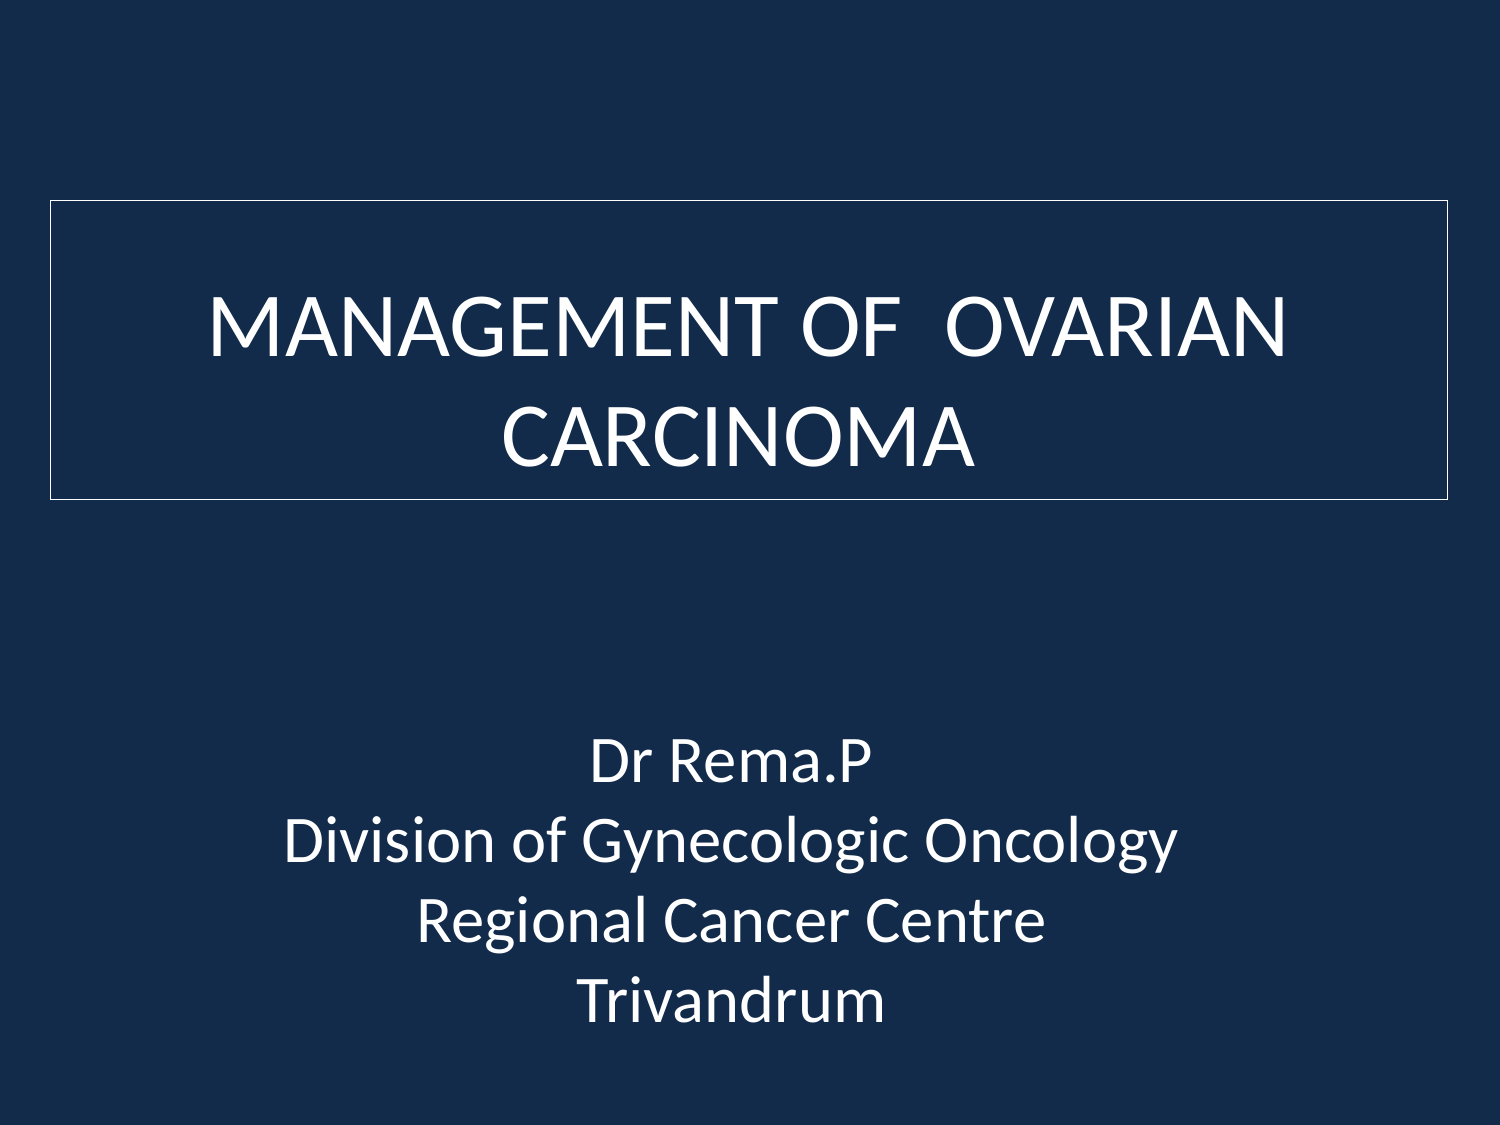

# MANAGEMENT OF  OVARIAN CARCINOMA
Dr Rema.P
Division of Gynecologic Oncology
Regional Cancer Centre
Trivandrum